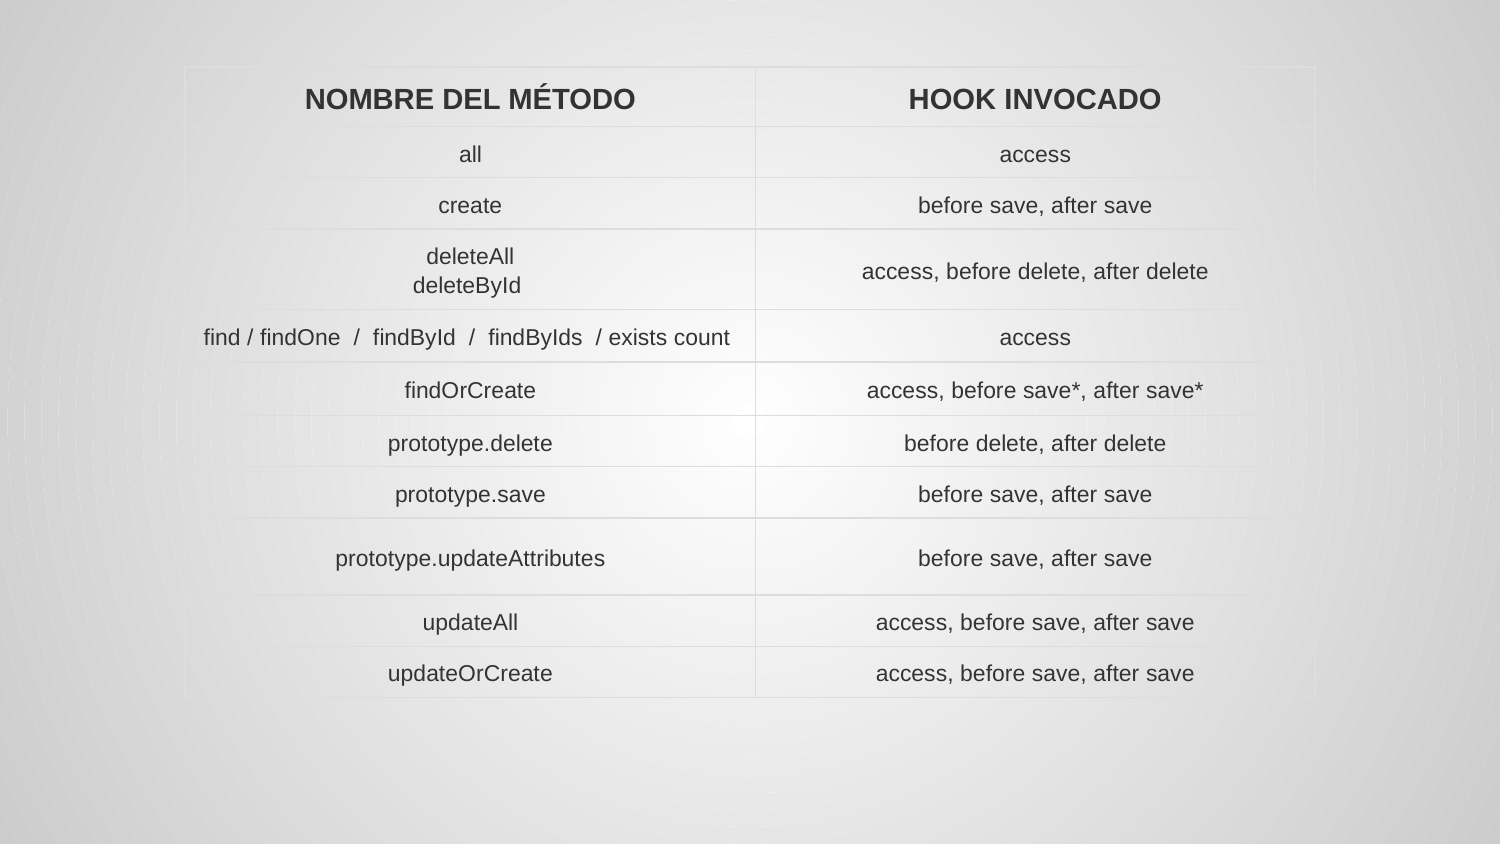

| NOMBRE DEL MÉTODO | HOOK INVOCADO |
| --- | --- |
| all | access |
| create | before save, after save |
| deleteAll deleteById | access, before delete, after delete |
| find / findOne / findById / findByIds / exists count | access |
| findOrCreate | access, before save\*, after save\* |
| prototype.delete | before delete, after delete |
| prototype.save | before save, after save |
| prototype.updateAttributes | before save, after save |
| updateAll | access, before save, after save |
| updateOrCreate | access, before save, after save |